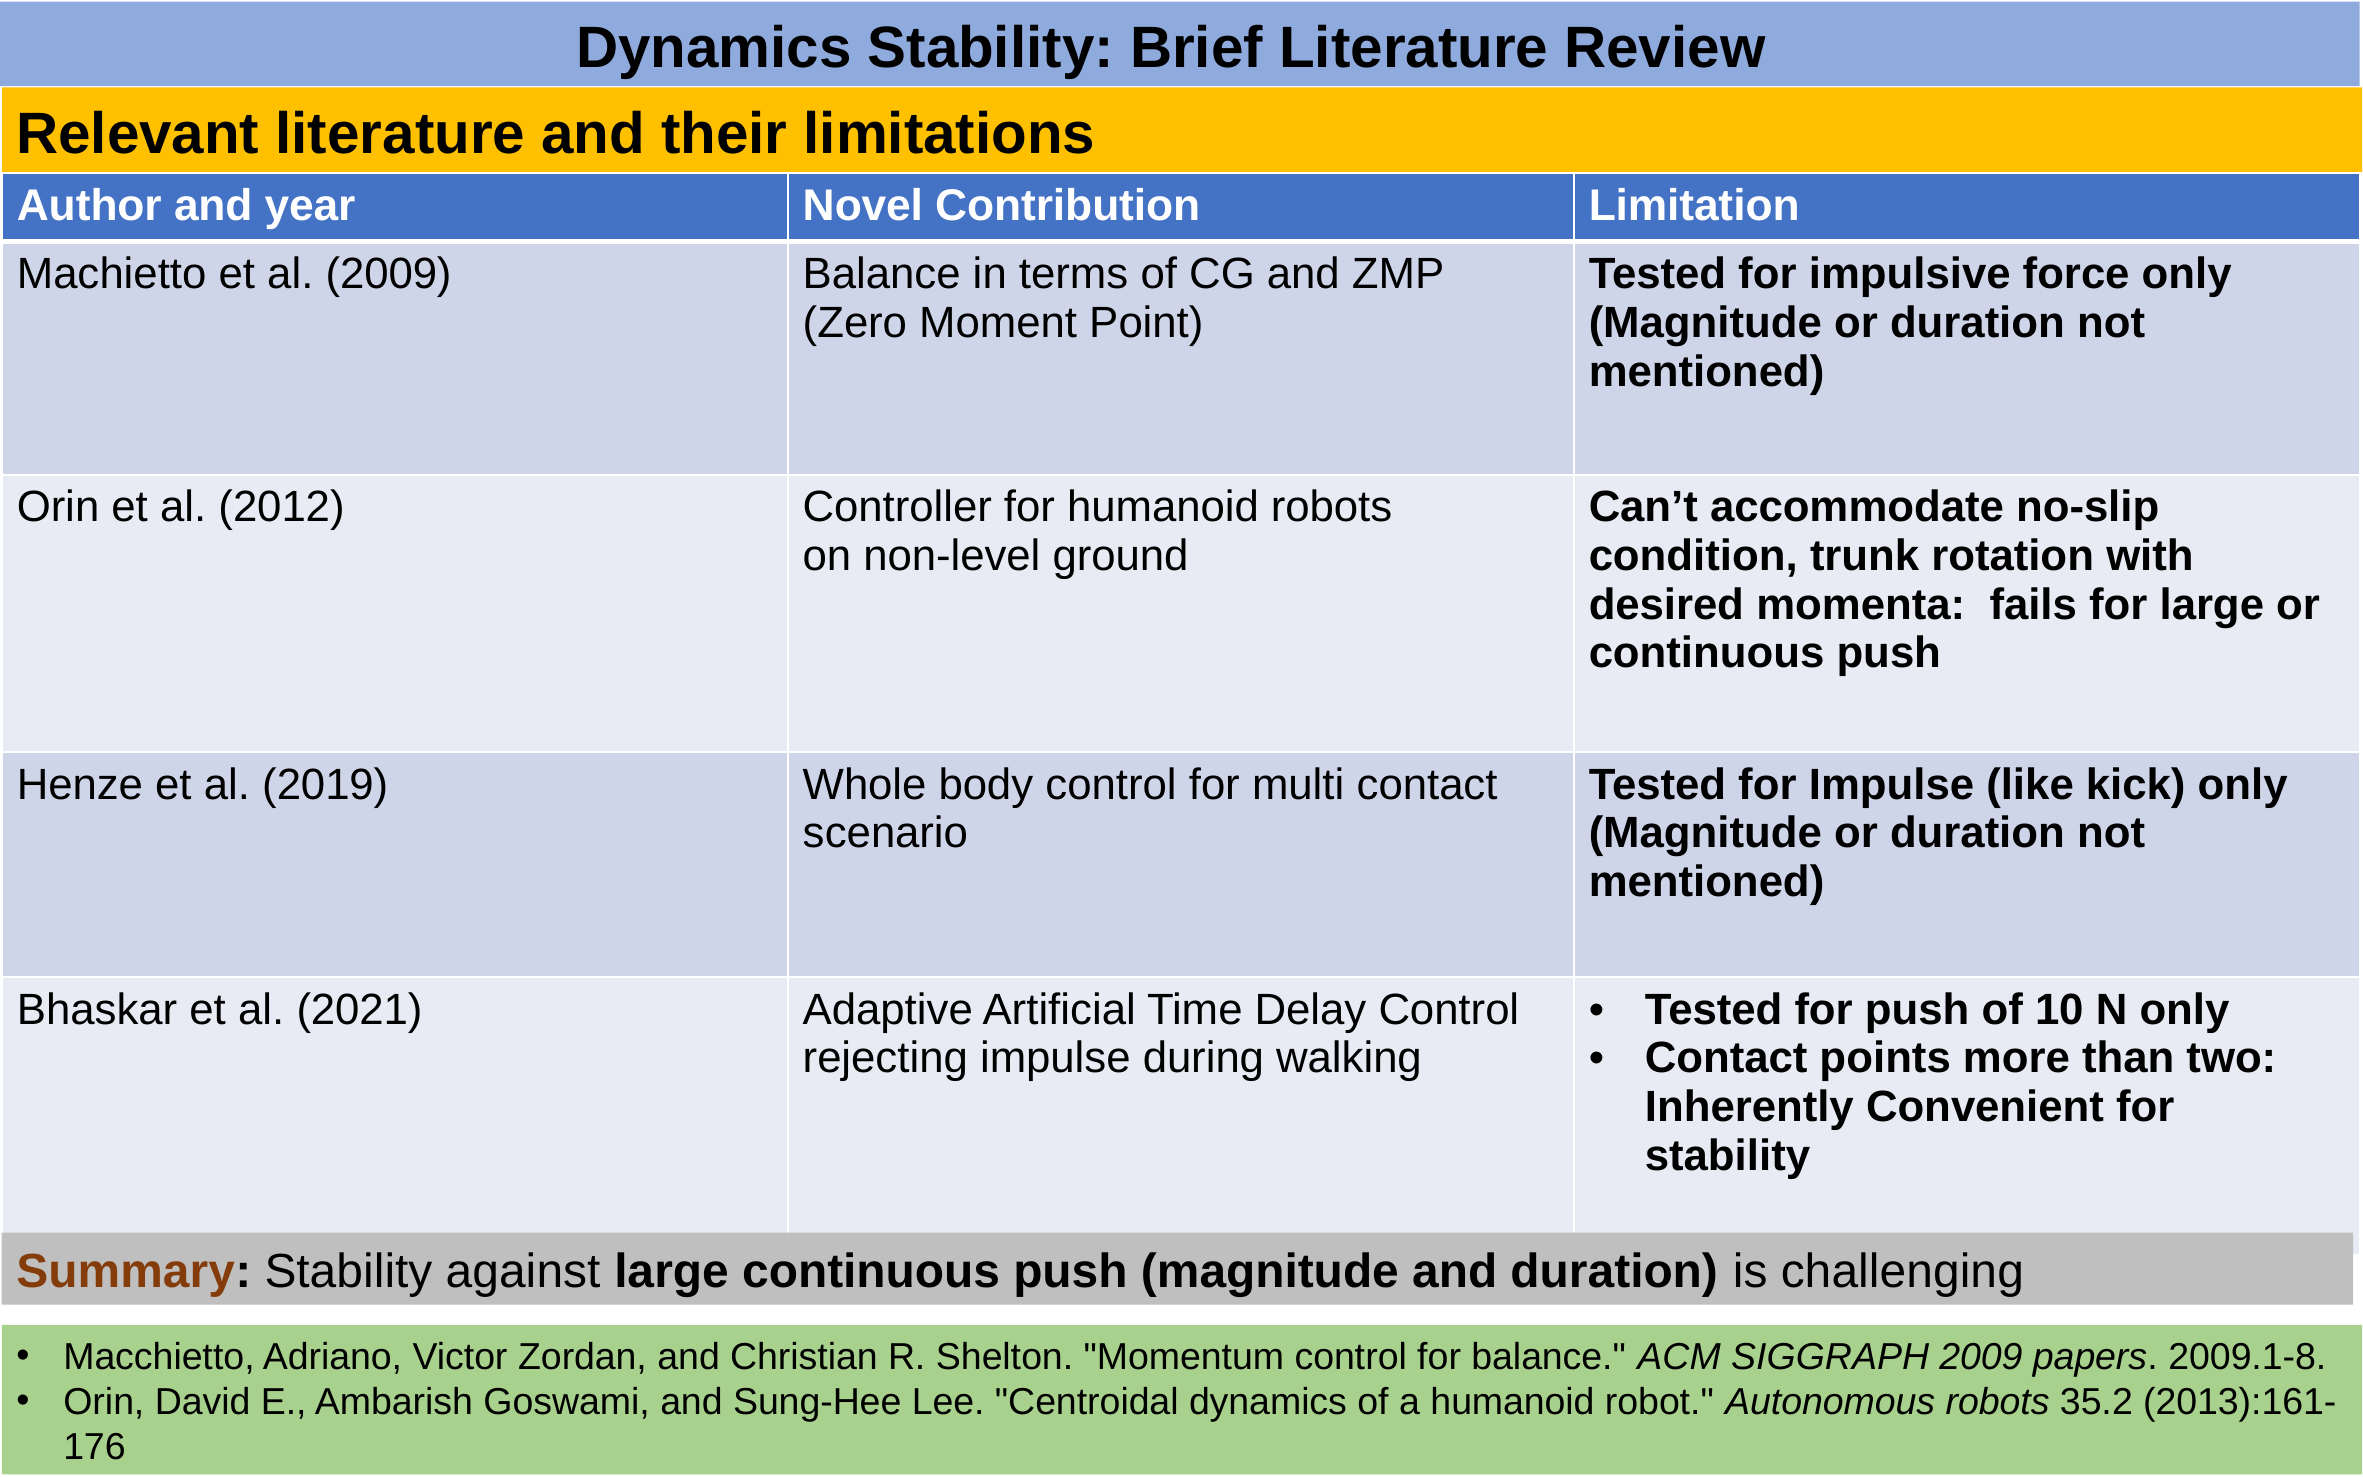

Dynamics Stability: Brief Literature Review
Relevant literature and their limitations
| Author and year | Novel Contribution | Limitation |
| --- | --- | --- |
| Machietto et al. (2009) | Balance in terms of CG and ZMP (Zero Moment Point) | Tested for impulsive force only (Magnitude or duration not mentioned) |
| Orin et al. (2012) | Controller for humanoid robots on non-level ground | Can’t accommodate no-slip condition, trunk rotation with desired momenta: fails for large or continuous push |
| Henze et al. (2019) | Whole body control for multi contact scenario | Tested for Impulse (like kick) only (Magnitude or duration not mentioned) |
| Bhaskar et al. (2021) | Adaptive Artificial Time Delay Control rejecting impulse during walking | Tested for push of 10 N only Contact points more than two: Inherently Convenient for stability |
Summary: Stability against large continuous push (magnitude and duration) is challenging
Macchietto, Adriano, Victor Zordan, and Christian R. Shelton. "Momentum control for balance." ACM SIGGRAPH 2009 papers. 2009.1-8.
Orin, David E., Ambarish Goswami, and Sung-Hee Lee. "Centroidal dynamics of a humanoid robot." Autonomous robots 35.2 (2013):161-176